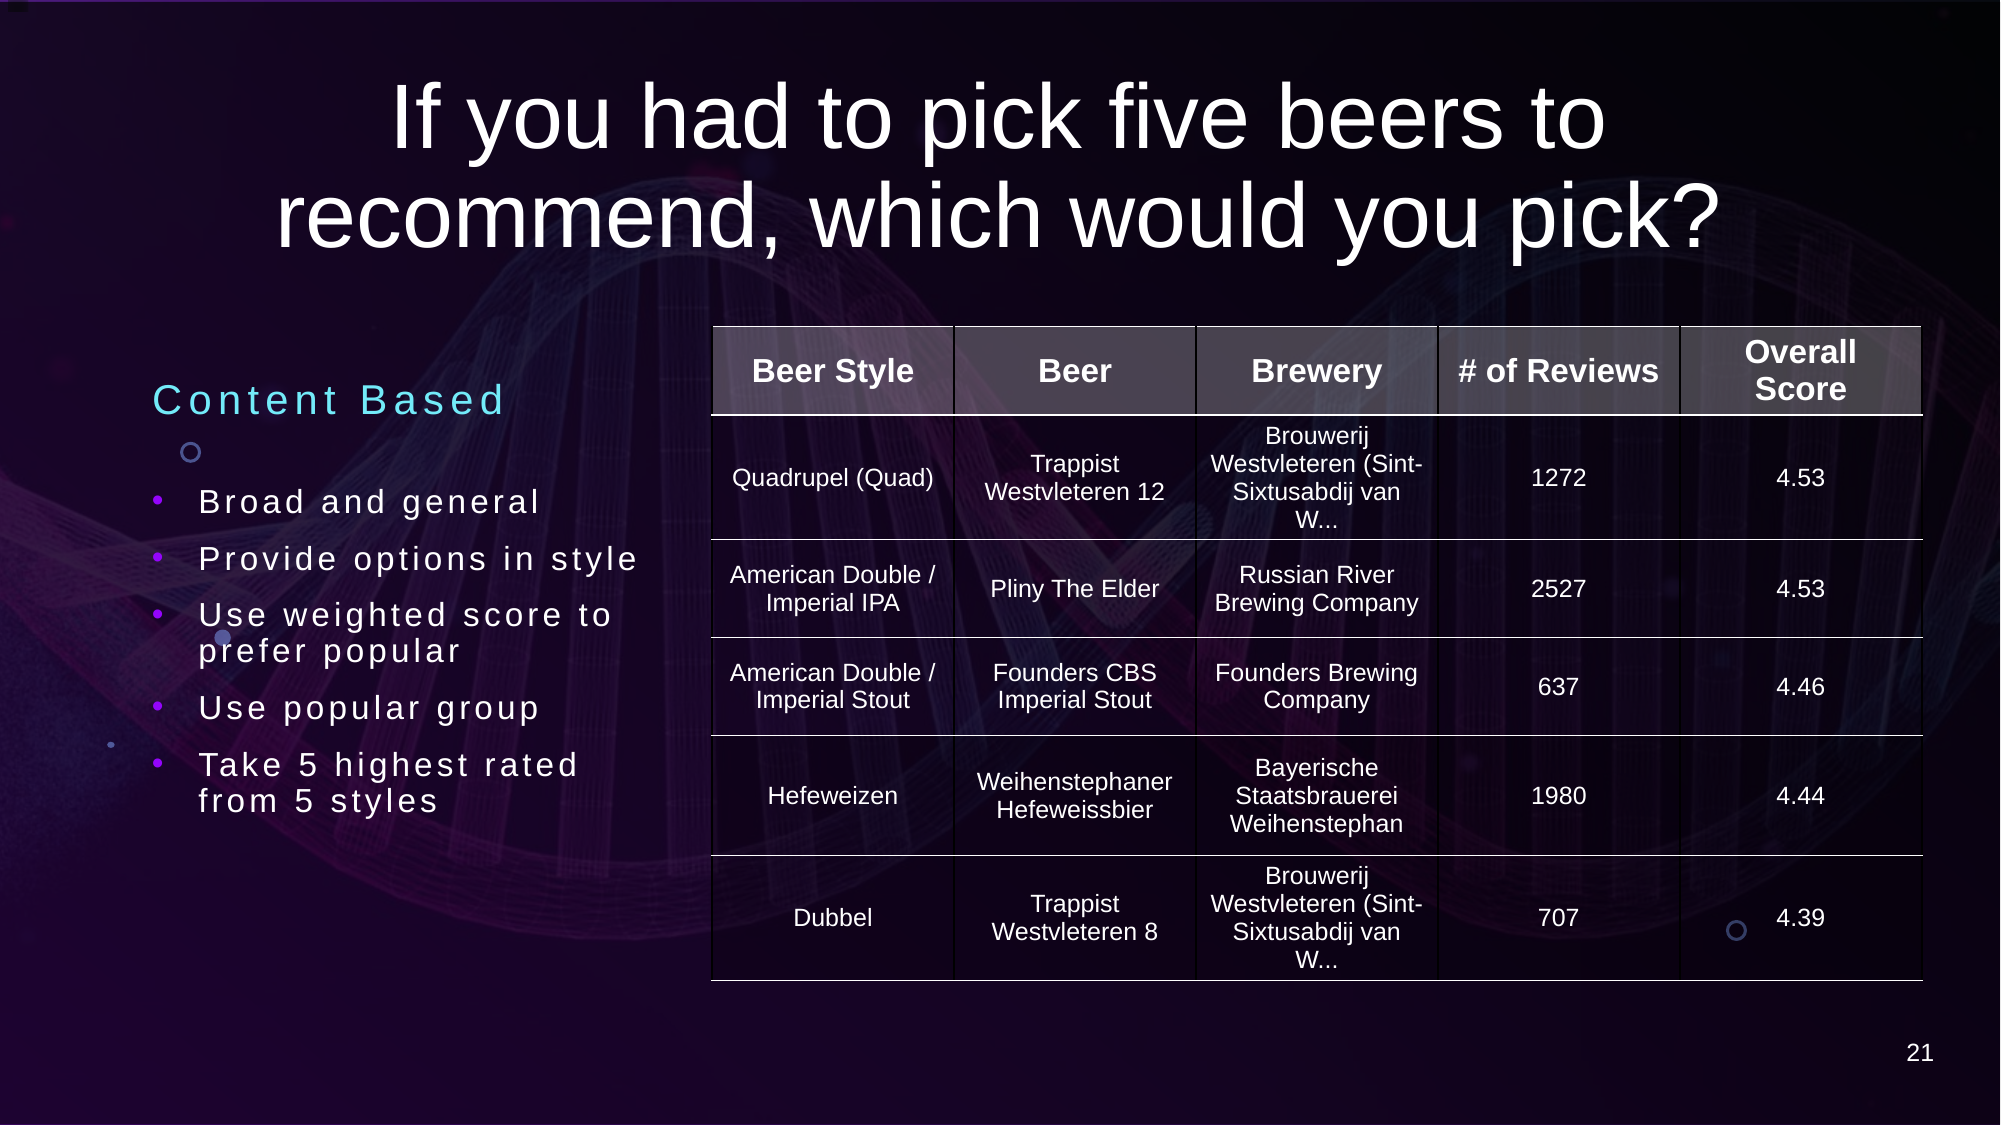

# If you had to pick five beers to recommend, which would you pick?
| Beer Style | Beer | Brewery | # of Reviews | Overall Score |
| --- | --- | --- | --- | --- |
| Quadrupel (Quad) | Trappist Westvleteren 12 | Brouwerij Westvleteren (Sint-Sixtusabdij van W... | 1272 | 4.53 |
| American Double / Imperial IPA | Pliny The Elder | Russian River Brewing Company | 2527 | 4.53 |
| American Double / Imperial Stout | Founders CBS Imperial Stout | Founders Brewing Company | 637 | 4.46 |
| Hefeweizen | Weihenstephaner Hefeweissbier | Bayerische Staatsbrauerei Weihenstephan | 1980 | 4.44 |
| Dubbel | Trappist Westvleteren 8 | Brouwerij Westvleteren (Sint-Sixtusabdij van W... | 707 | 4.39 |
Content Based
Broad and general
Provide options in style
Use weighted score to prefer popular
Use popular group
Take 5 highest rated from 5 styles

21